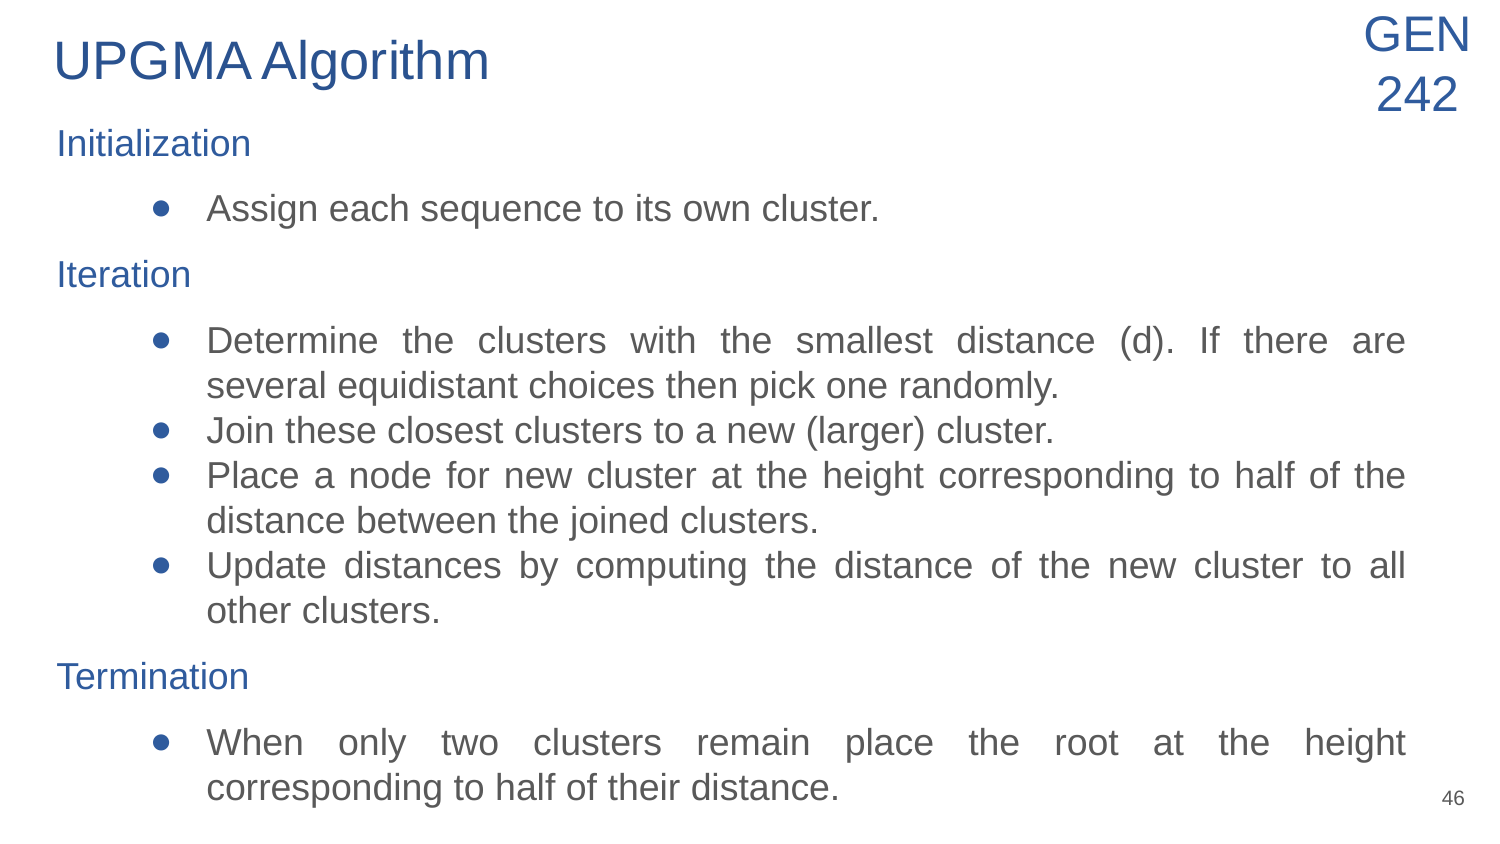

# UPGMA Algorithm
Initialization
Assign each sequence to its own cluster.
Iteration
Determine the clusters with the smallest distance (d). If there are several equidistant choices then pick one randomly.
Join these closest clusters to a new (larger) cluster.
Place a node for new cluster at the height corresponding to half of the distance between the joined clusters.
Update distances by computing the distance of the new cluster to all other clusters.
Termination
When only two clusters remain place the root at the height corresponding to half of their distance.

46